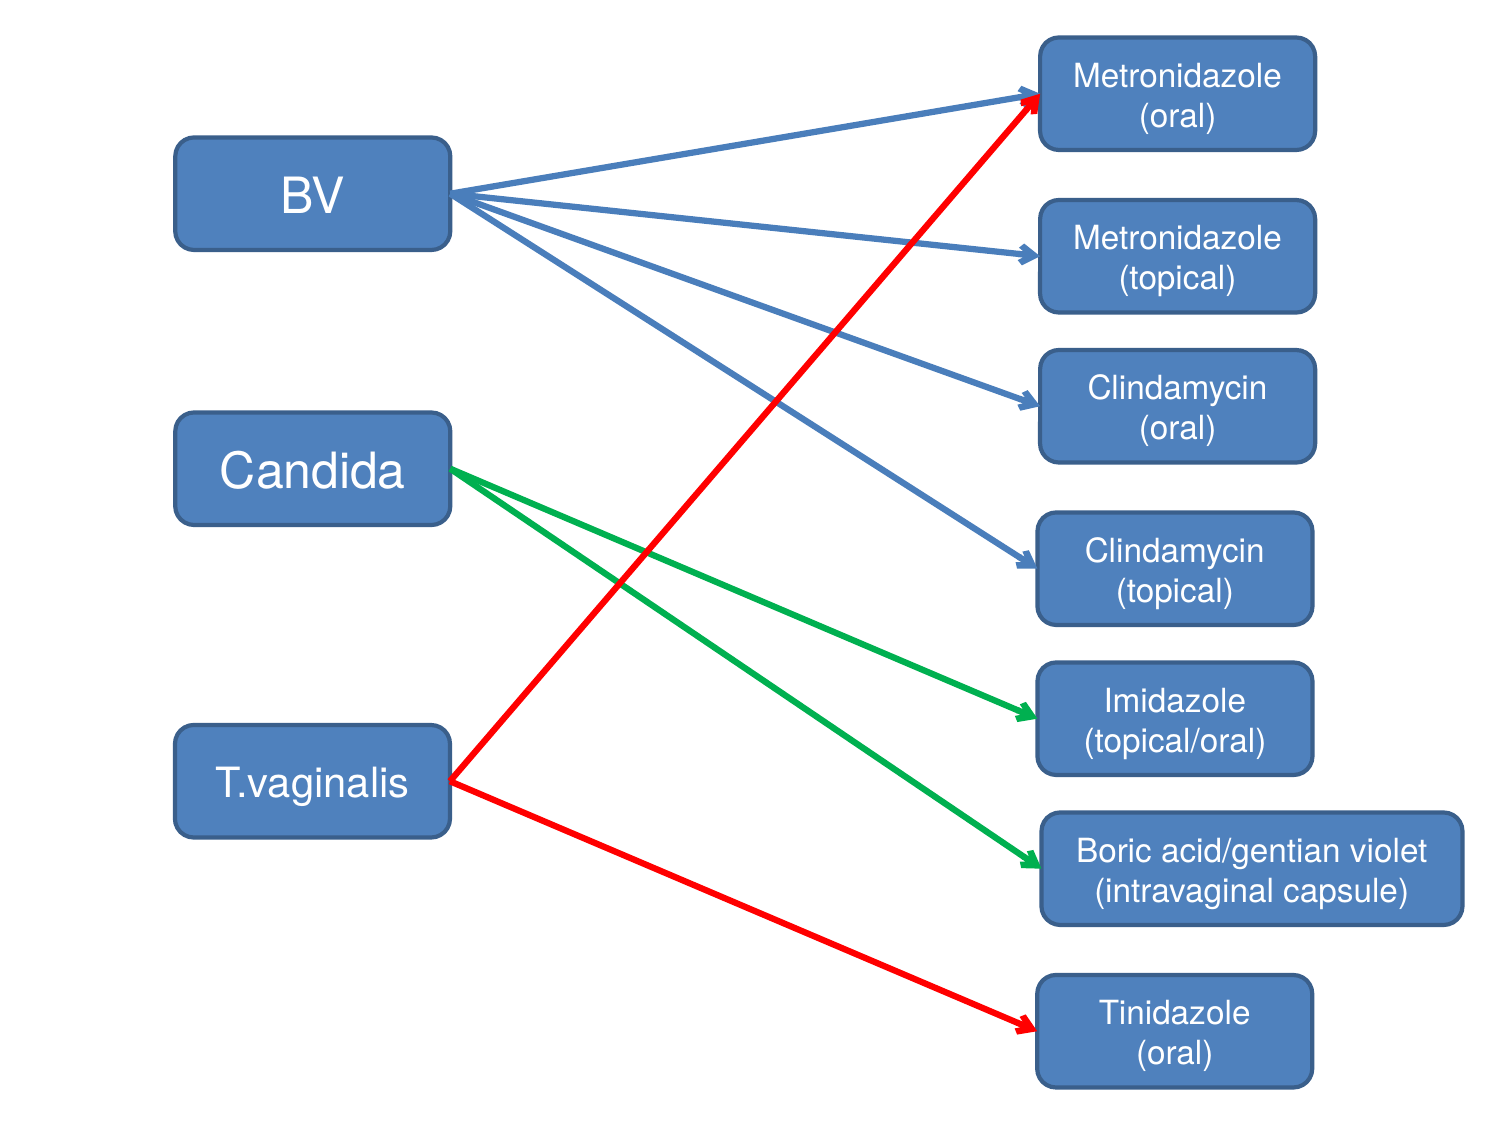

Metronidazole
(oral)
BV
Metronidazole
(topical)
Clindamycin
(oral)
Candida
Clindamycin
(topical)
Imidazole
(topical/oral)
T.vaginalis
Boric acid/gentian violet
(intravaginal capsule)
Tinidazole
(oral)